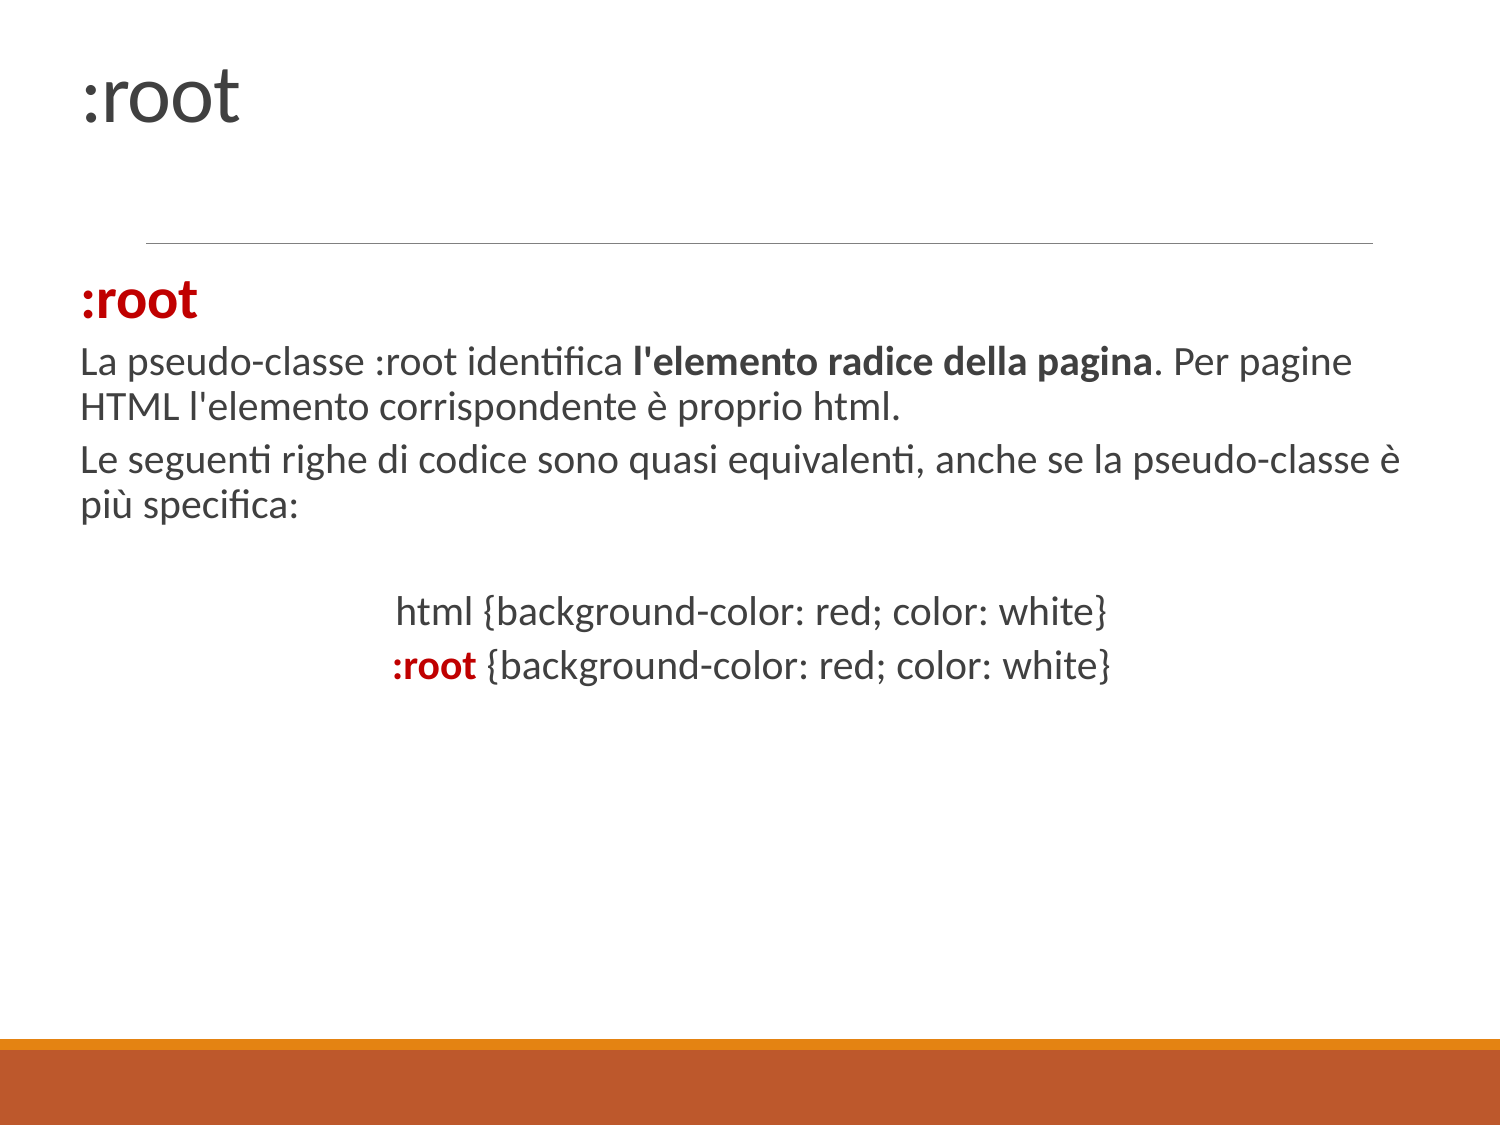

# :root
:root
La pseudo-classe :root identifica l'elemento radice della pagina. Per pagine HTML l'elemento corrispondente è proprio html.
Le seguenti righe di codice sono quasi equivalenti, anche se la pseudo-classe è più specifica:

html {background-color: red; color: white}
:root {background-color: red; color: white}